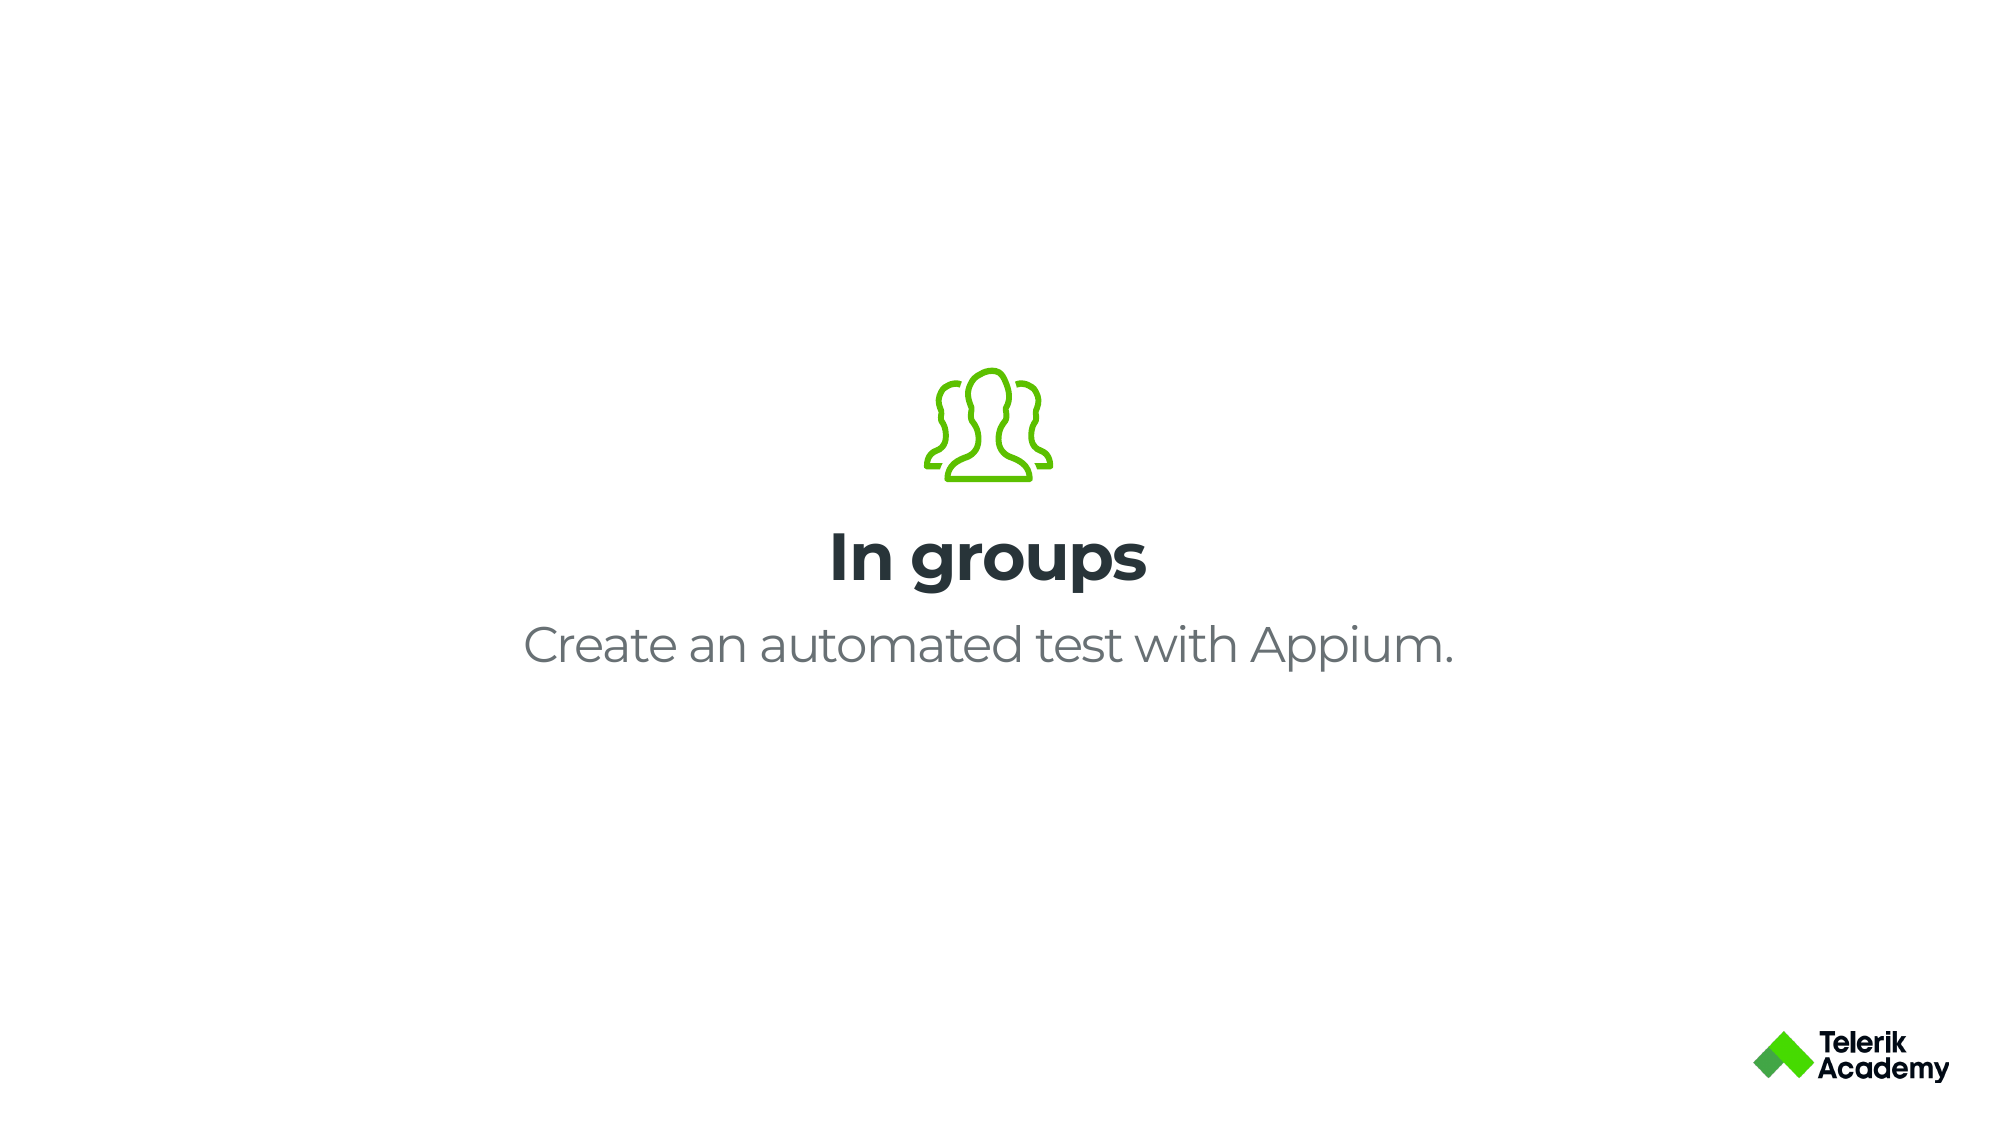

In groups

Create an automated test with Appium.